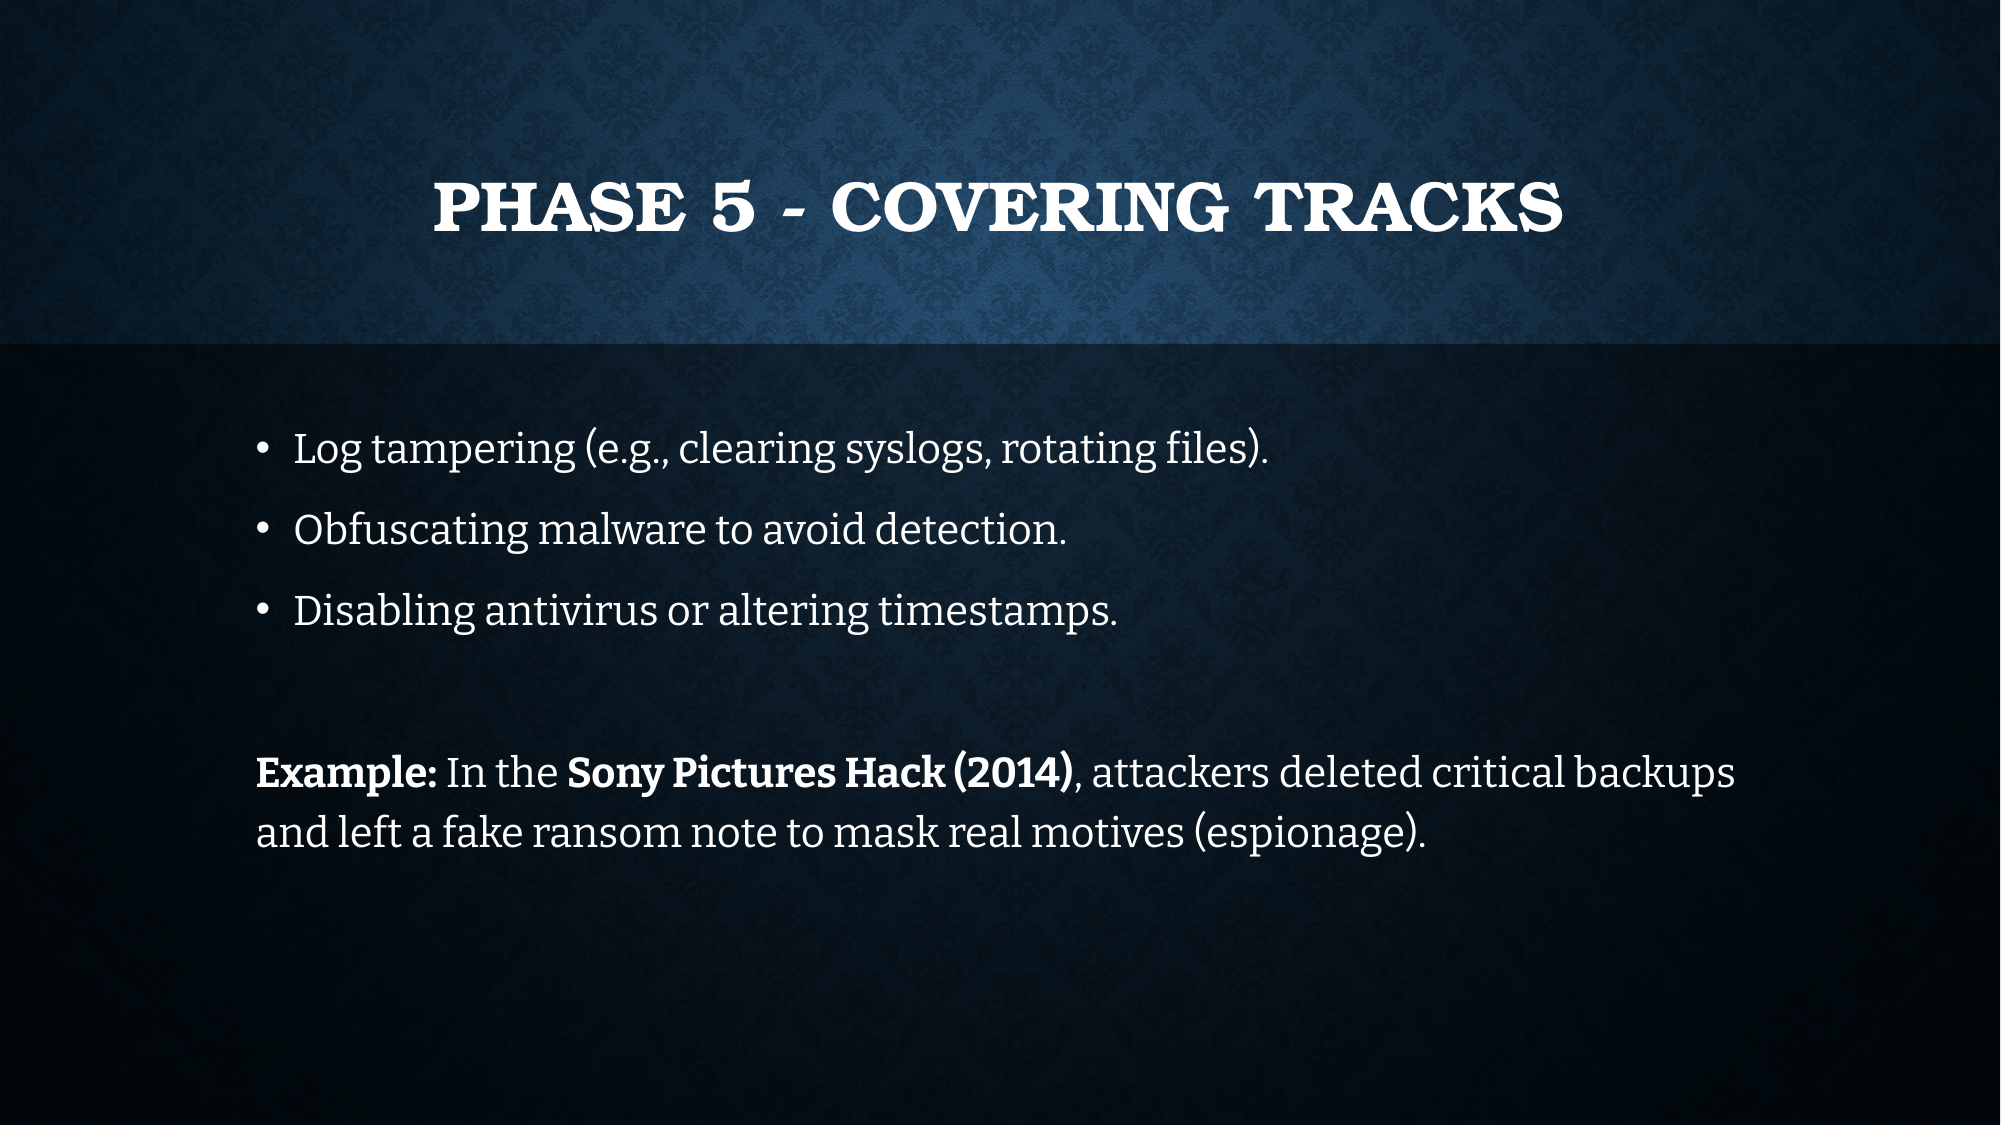

# Phase 5 - Covering Tracks

Log tampering (e.g., clearing syslogs, rotating files).
Obfuscating malware to avoid detection.
Disabling antivirus or altering timestamps.

Example: In the Sony Pictures Hack (2014), attackers deleted critical backups and left a fake ransom note to mask real motives (espionage).